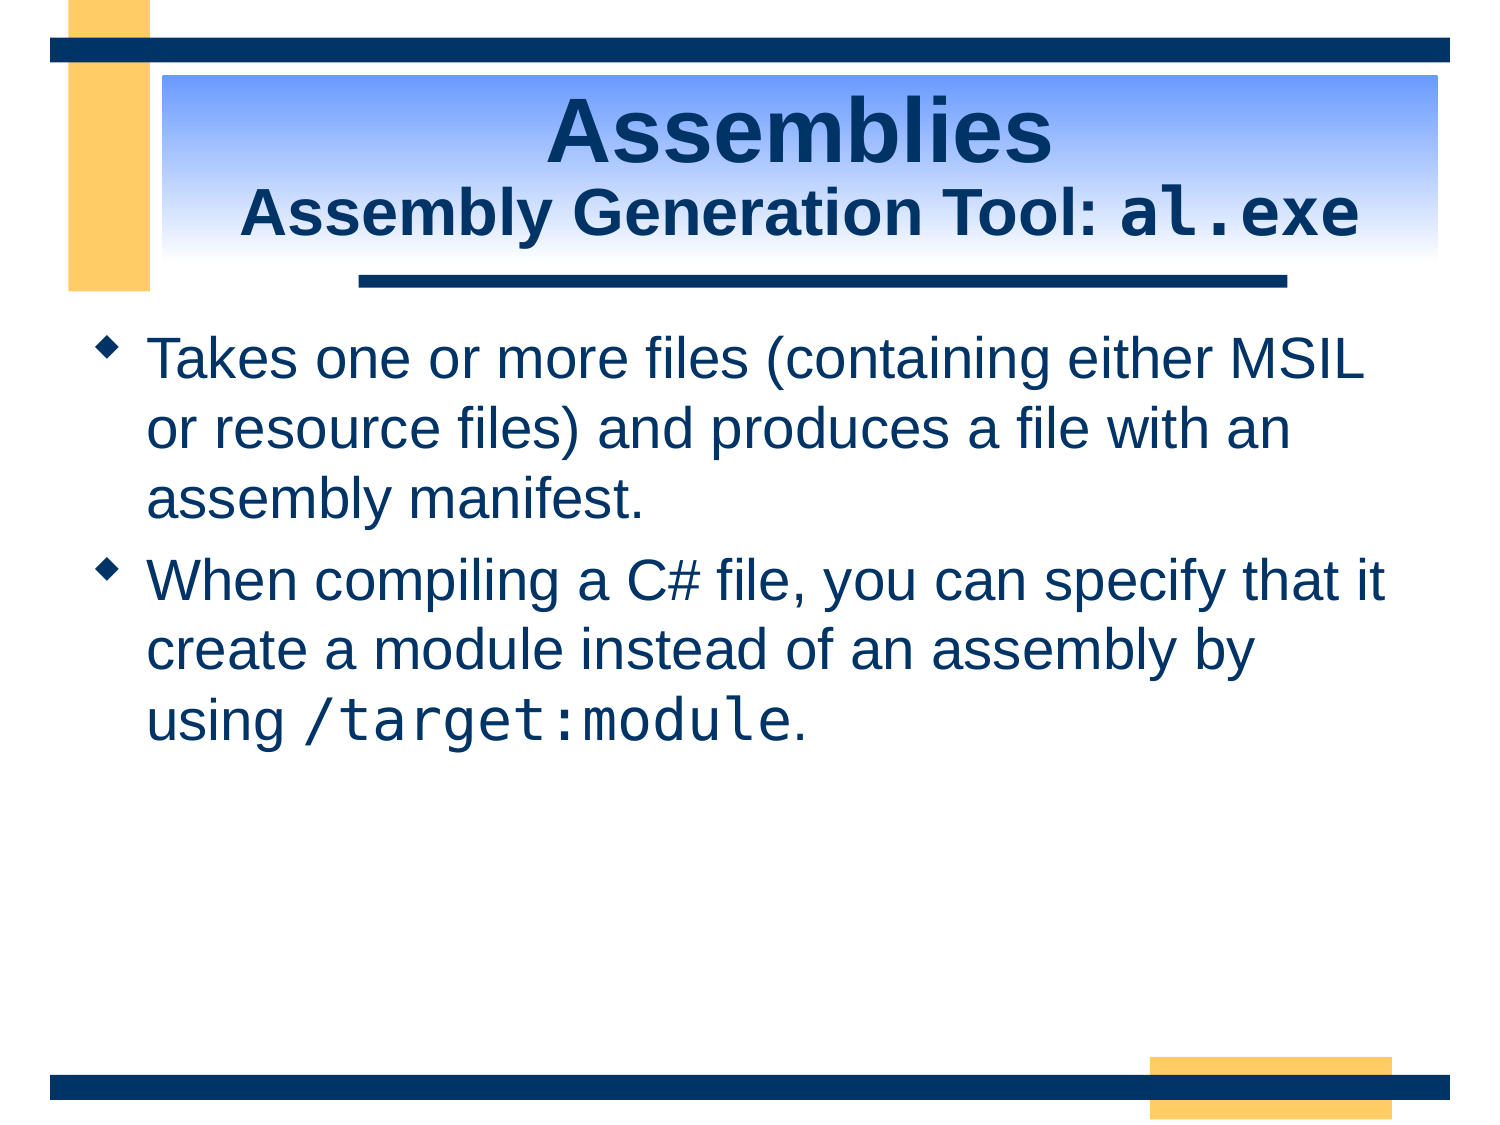

# Assemblies Assembly Generation Tool: al.exe
Takes one or more files (containing either MSIL or resource files) and produces a file with an assembly manifest.
When compiling a C# file, you can specify that it create a module instead of an assembly by using /target:module.